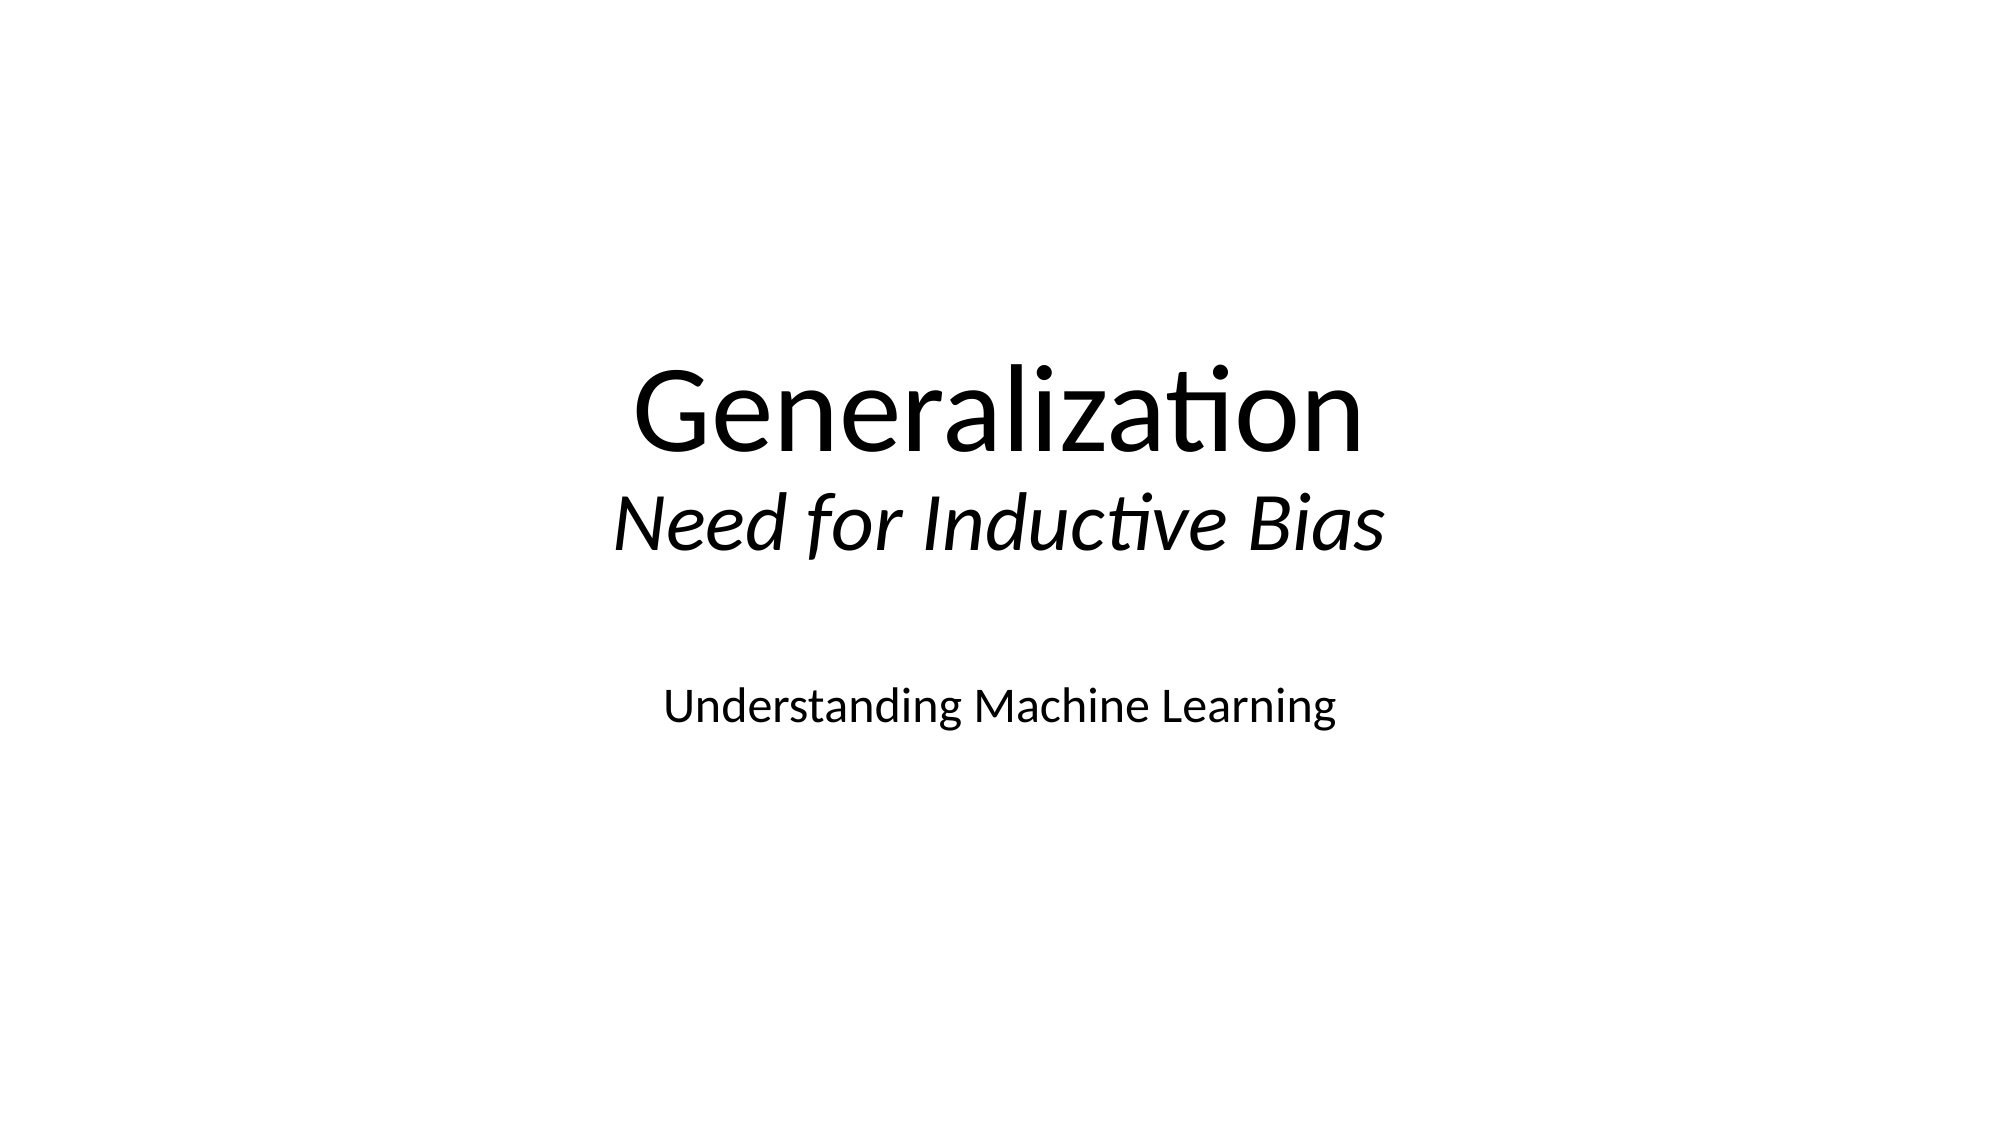

# Generalization Need for Inductive Bias

Understanding Machine Learning